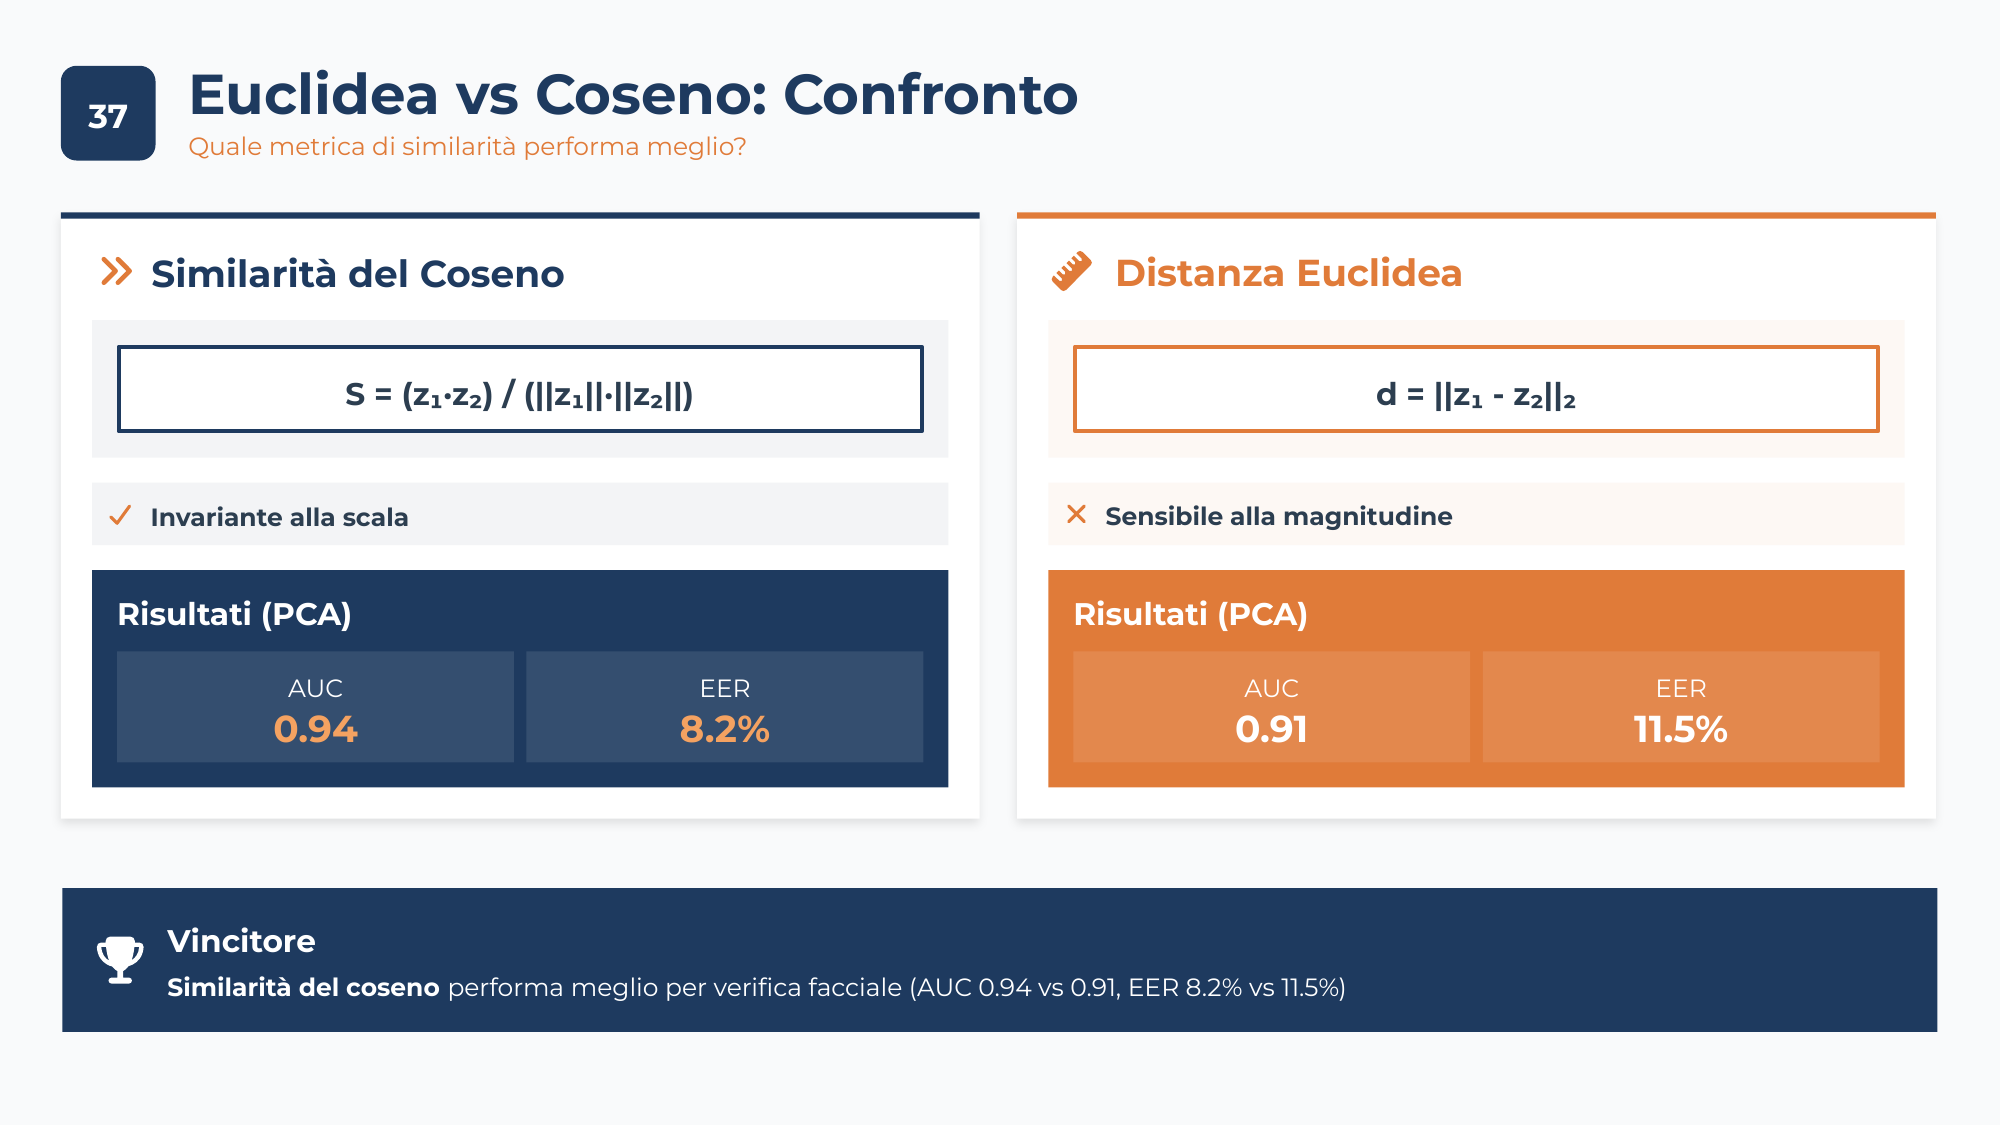

Euclidea vs Coseno: Confronto
37

38
Quale metrica di similarità performa meglio?

Distanza Euclidea
Similarità del Coseno

S = (z₁·z₂) / (||z₁||·||z₂||)
d = ||z₁ - z₂||₂

Sensibile alla magnitudine
Invariante alla scala

Risultati (PCA)
Risultati (PCA)

AUC
EER
AUC
EER
0.94
8.2%
0.91
11.5%

Vincitore

Similarità del coseno performa meglio per verifica facciale (AUC 0.94 vs 0.91, EER 8.2% vs 11.5%)